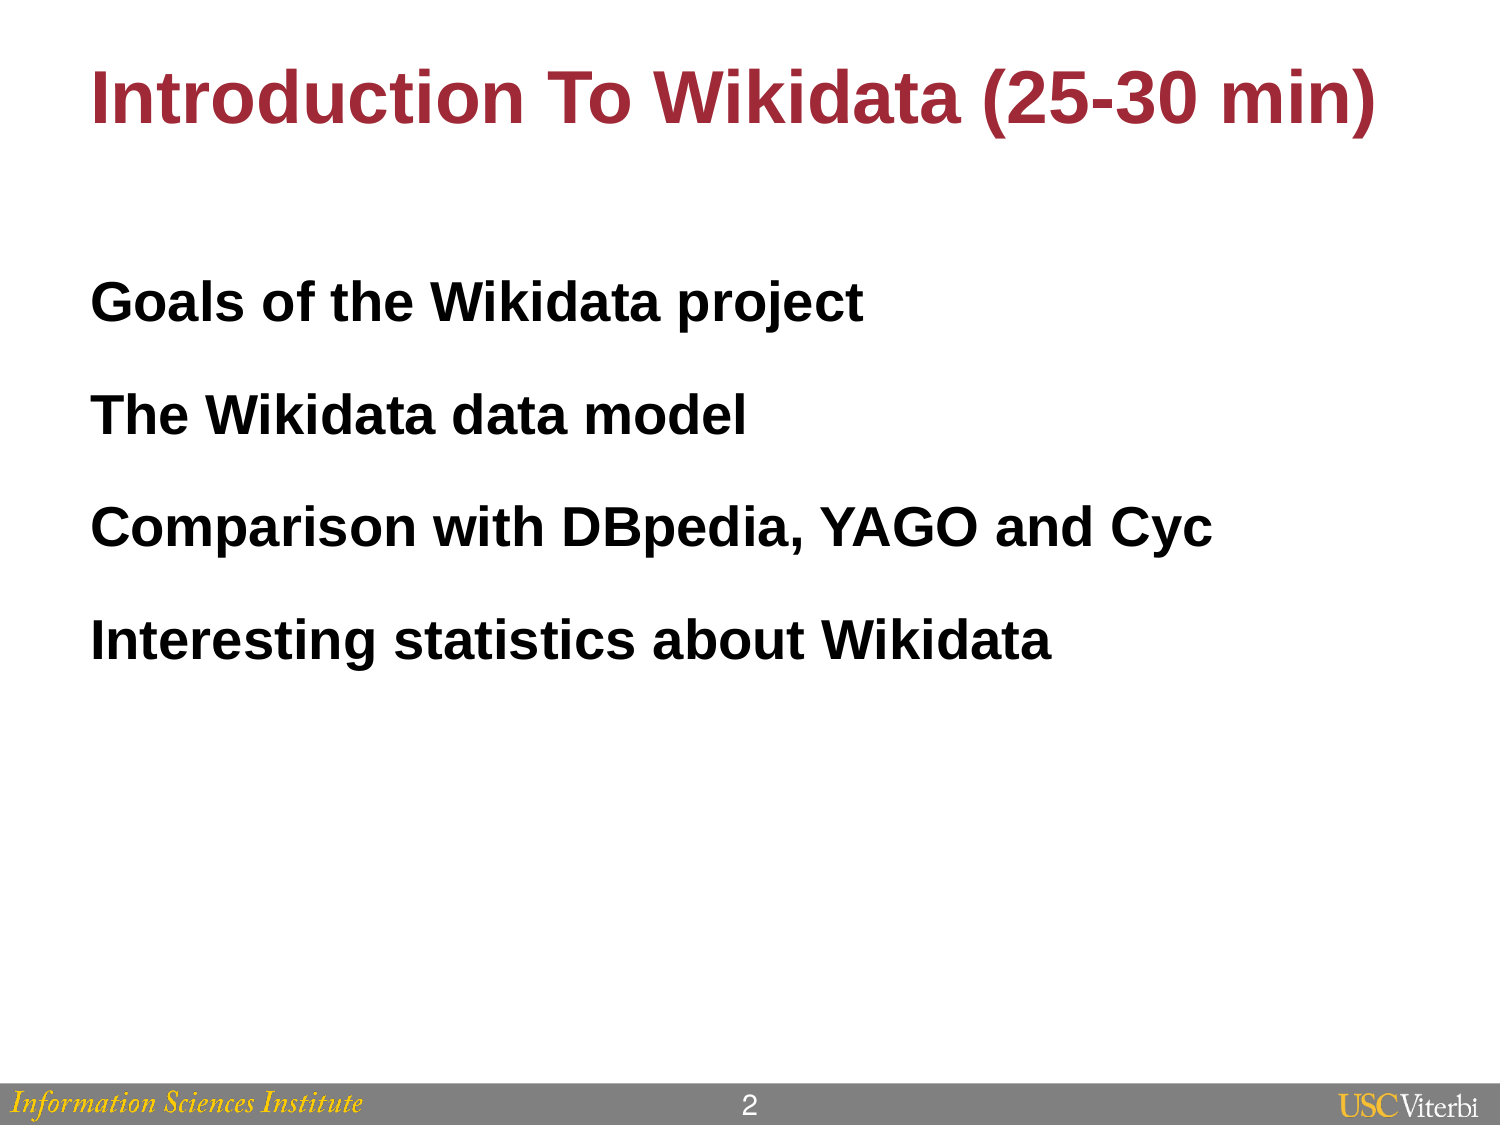

# Introduction To Wikidata (25-30 min)
Goals of the Wikidata project
The Wikidata data model
Comparison with DBpedia, YAGO and Cyc
Interesting statistics about Wikidata
2